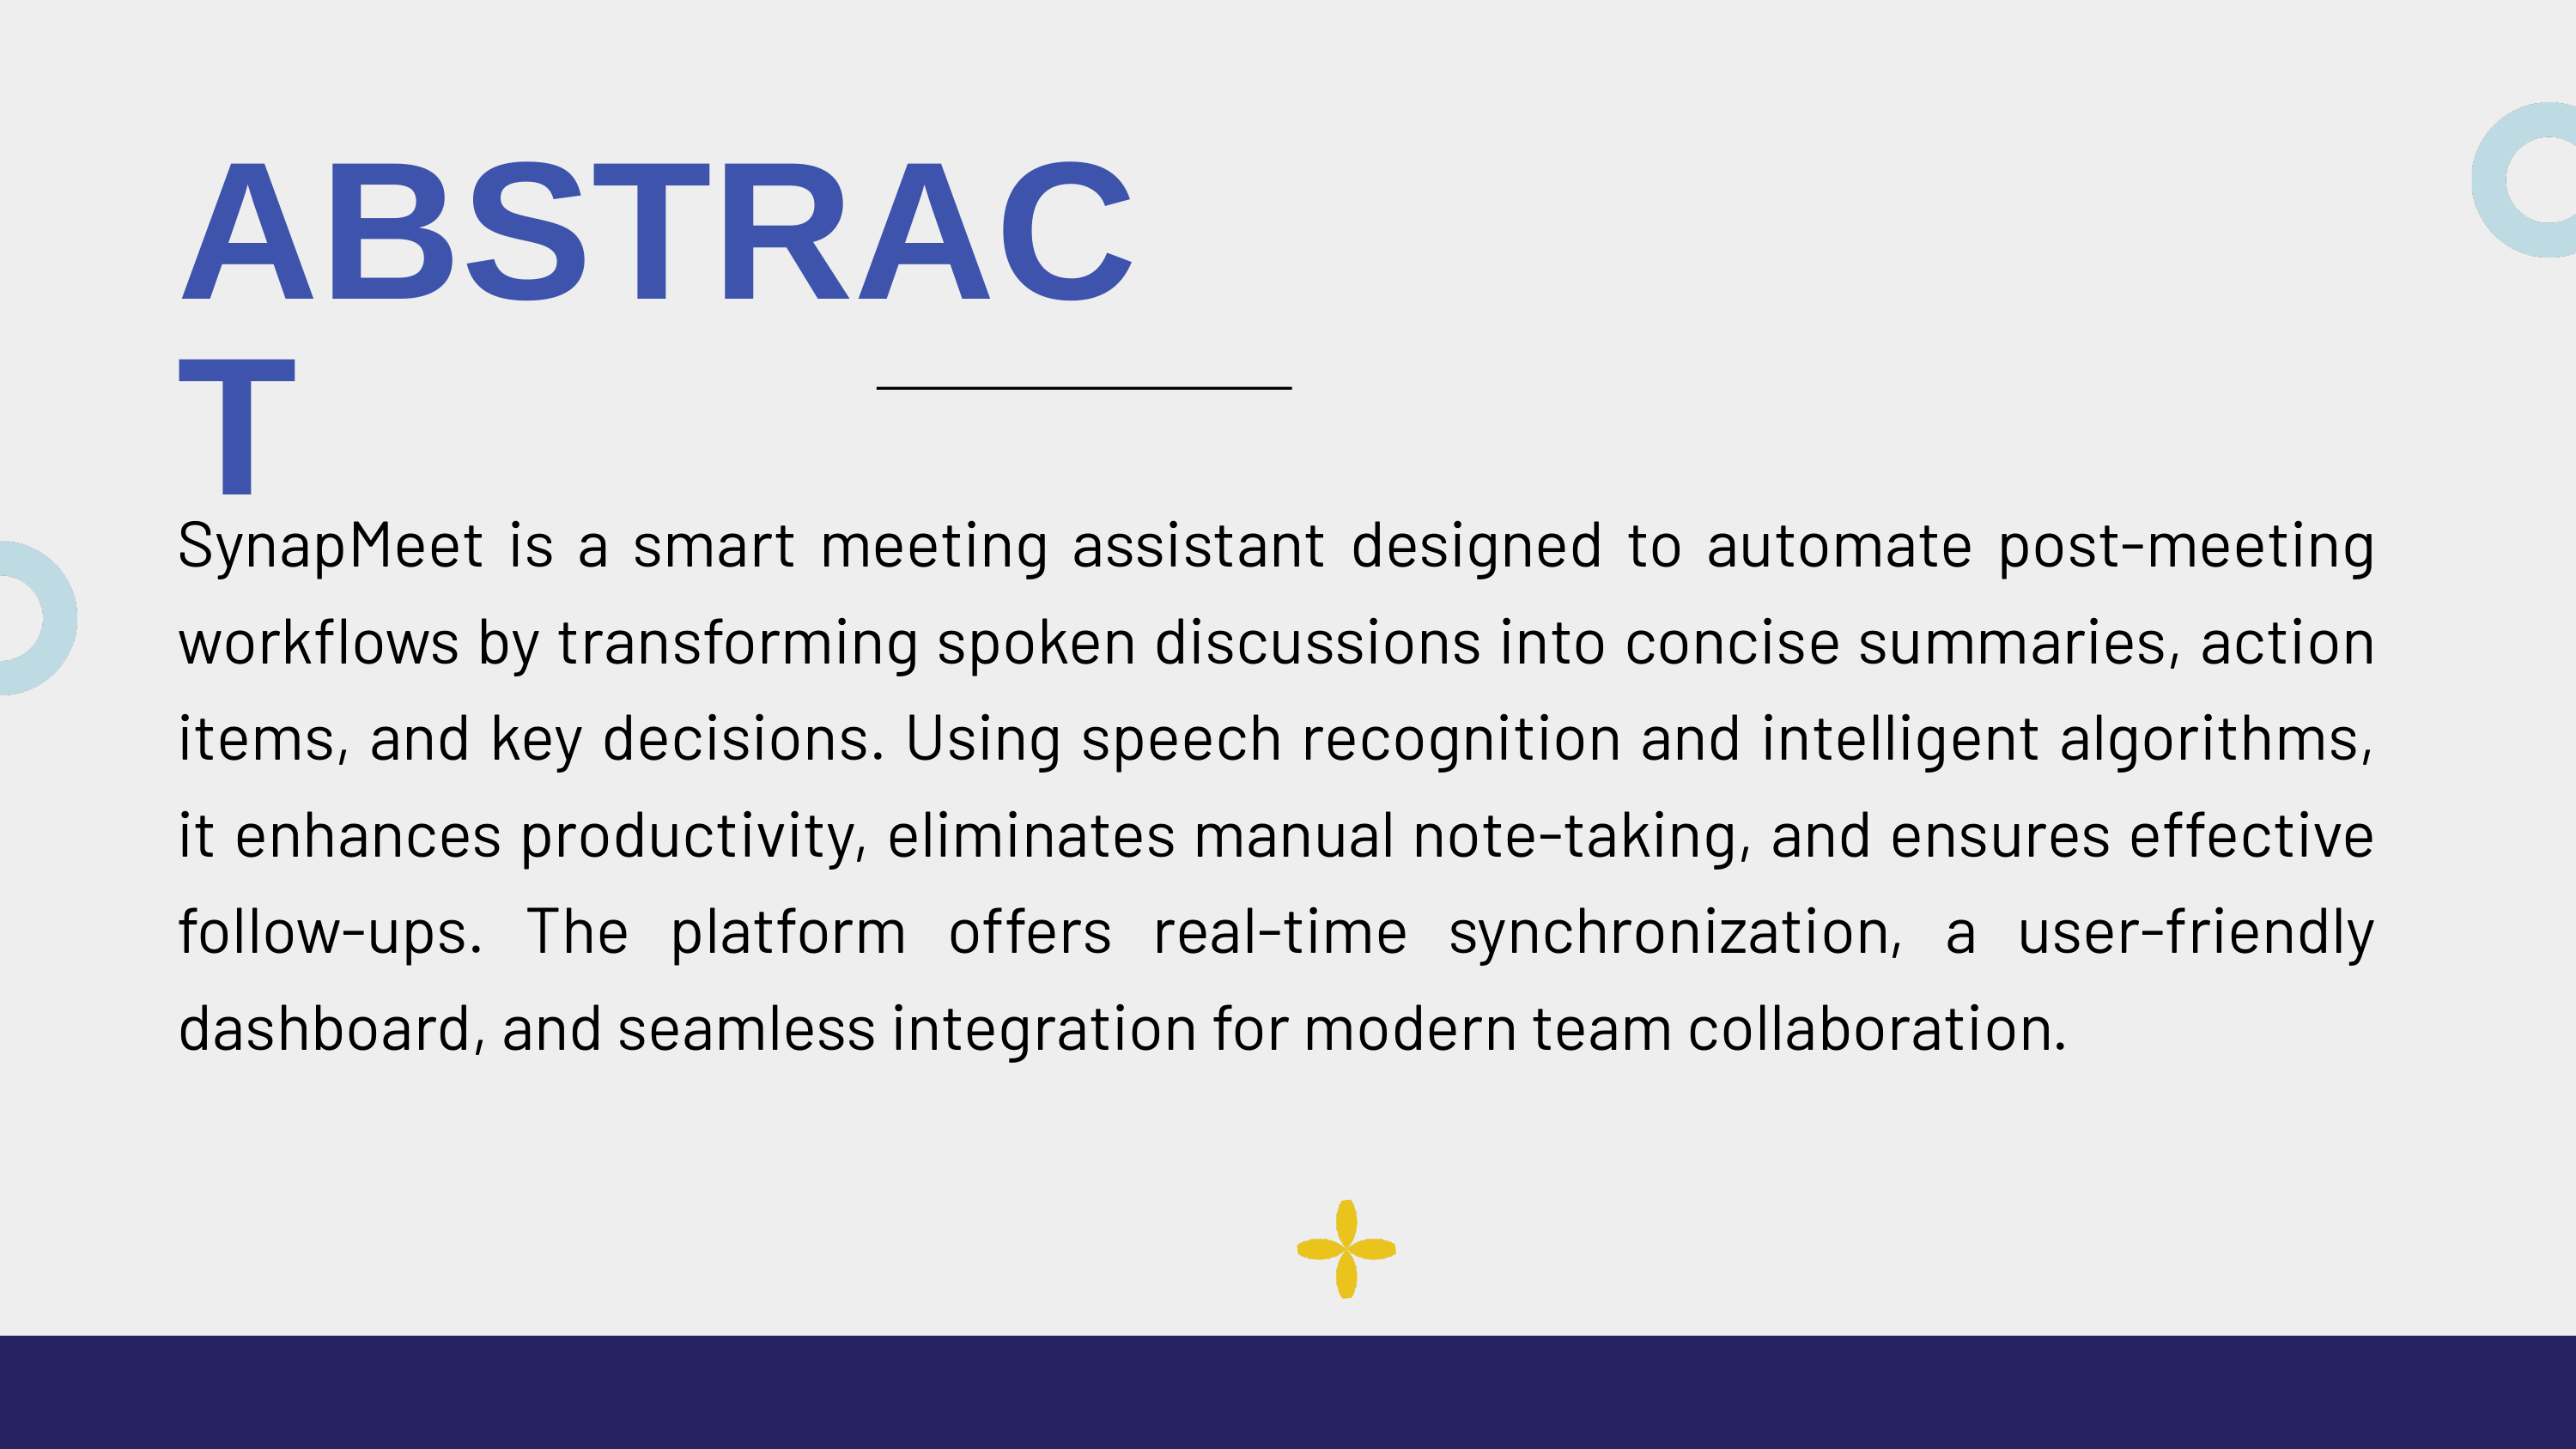

ABSTRACT

SynapMeet is a smart meeting assistant designed to automate post-meeting workflows by transforming spoken discussions into concise summaries, action items, and key decisions. Using speech recognition and intelligent algorithms, it enhances productivity, eliminates manual note-taking, and ensures effective follow-ups. The platform offers real-time synchronization, a user-friendly dashboard, and seamless integration for modern team collaboration.